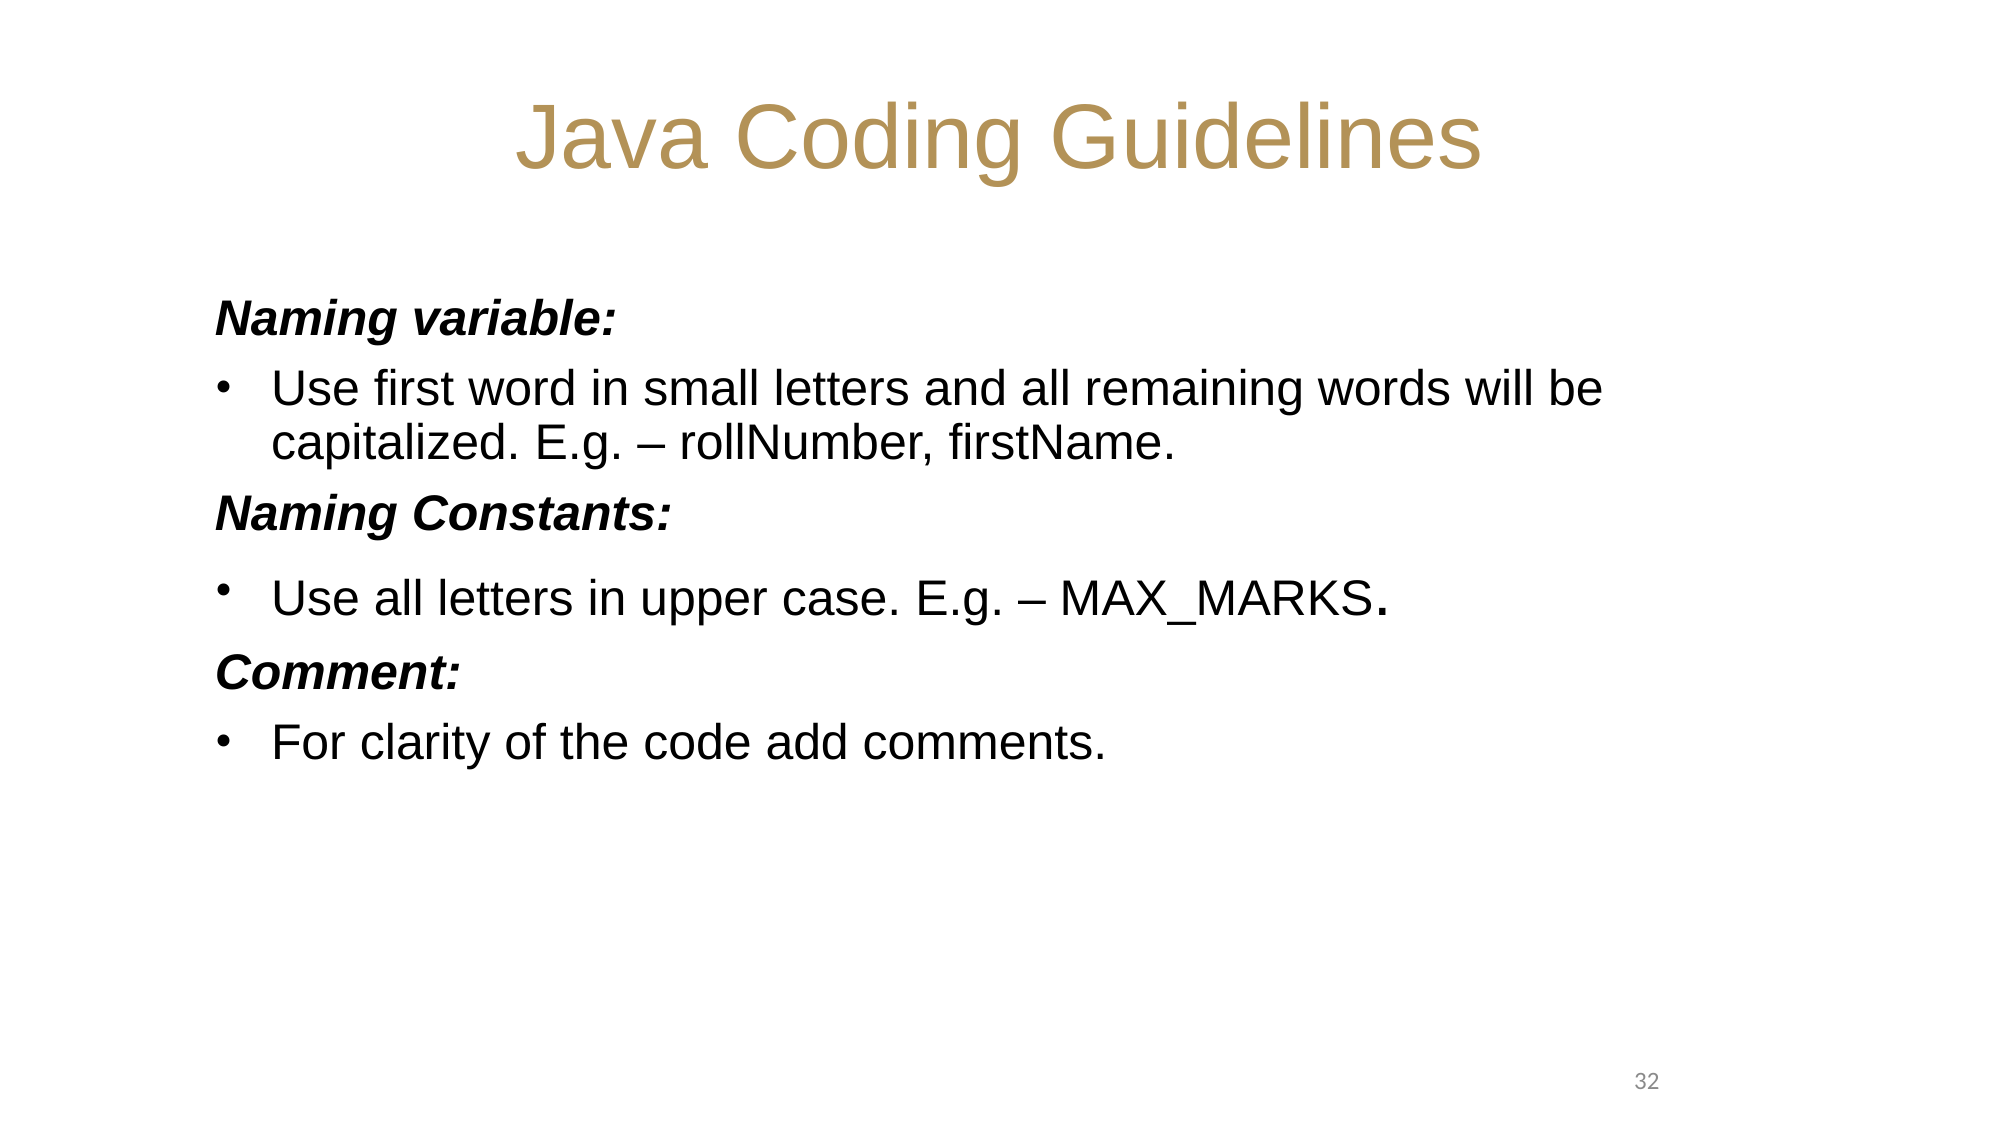

# Java Coding Guidelines
Naming variable:
Use first word in small letters and all remaining words will be capitalized. E.g. – rollNumber, firstName.
Naming Constants:
Use all letters in upper case. E.g. – MAX_MARKS.
Comment:
For clarity of the code add comments.

32